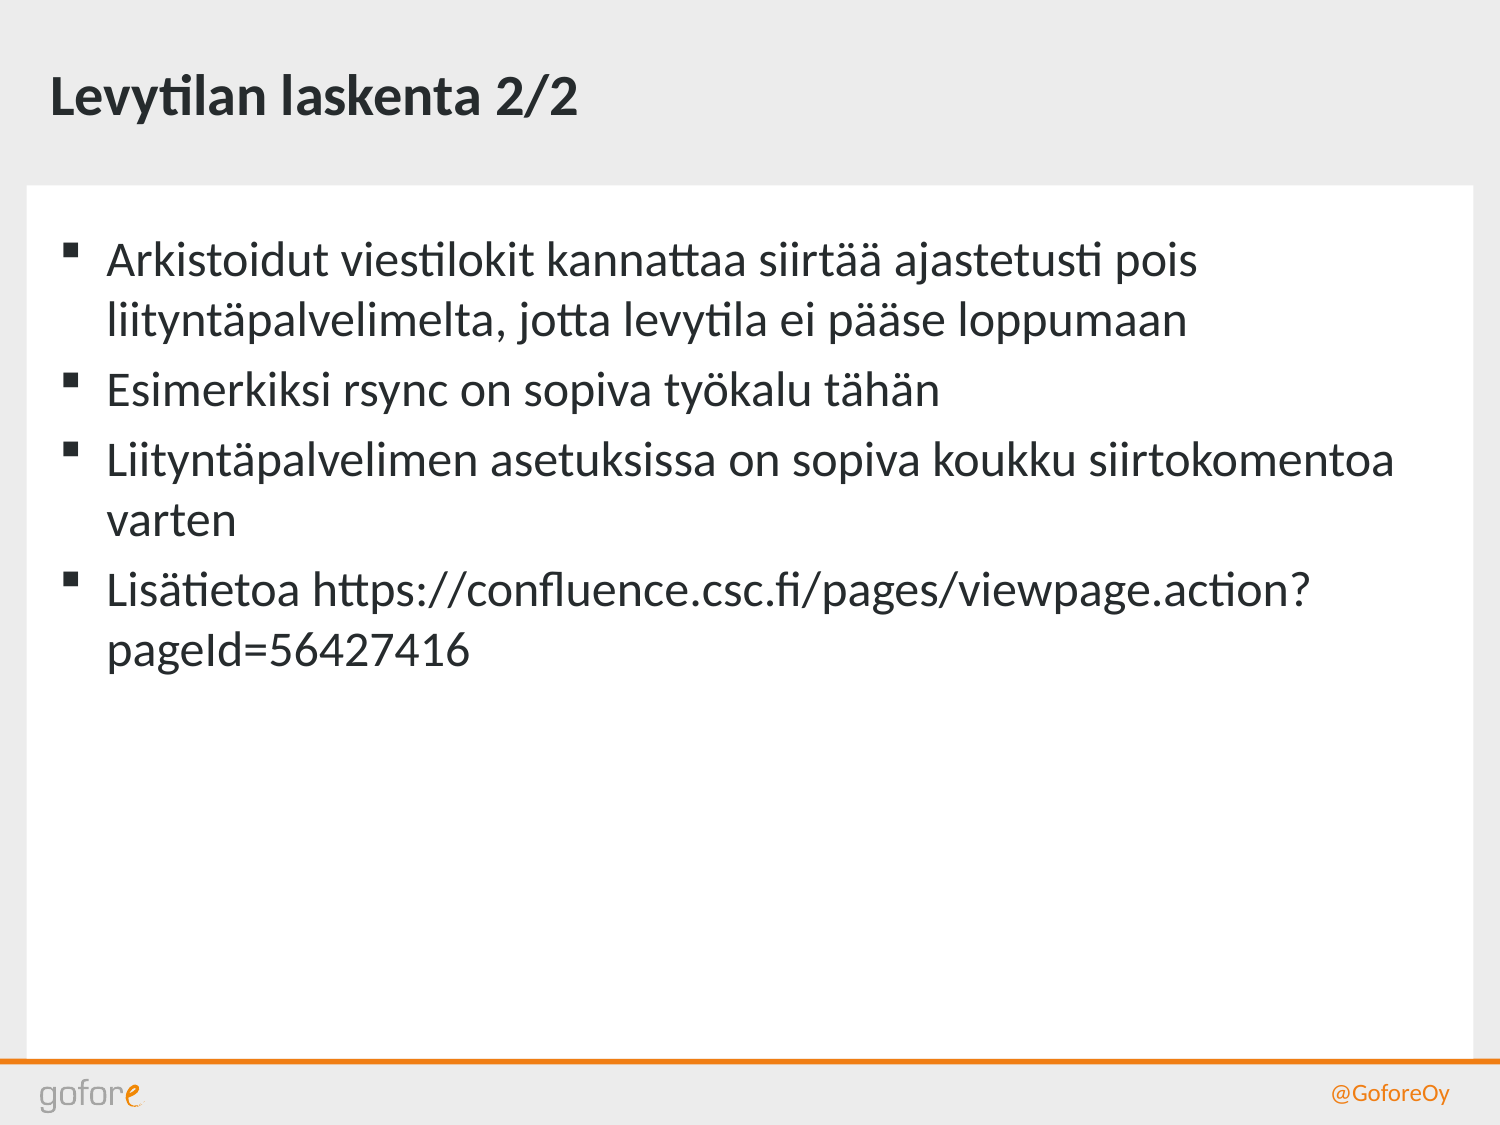

# Levytilan laskenta 2/2
Arkistoidut viestilokit kannattaa siirtää ajastetusti pois liityntäpalvelimelta, jotta levytila ei pääse loppumaan
Esimerkiksi rsync on sopiva työkalu tähän
Liityntäpalvelimen asetuksissa on sopiva koukku siirtokomentoa varten
Lisätietoa https://confluence.csc.fi/pages/viewpage.action?pageId=56427416
@GoforeOy